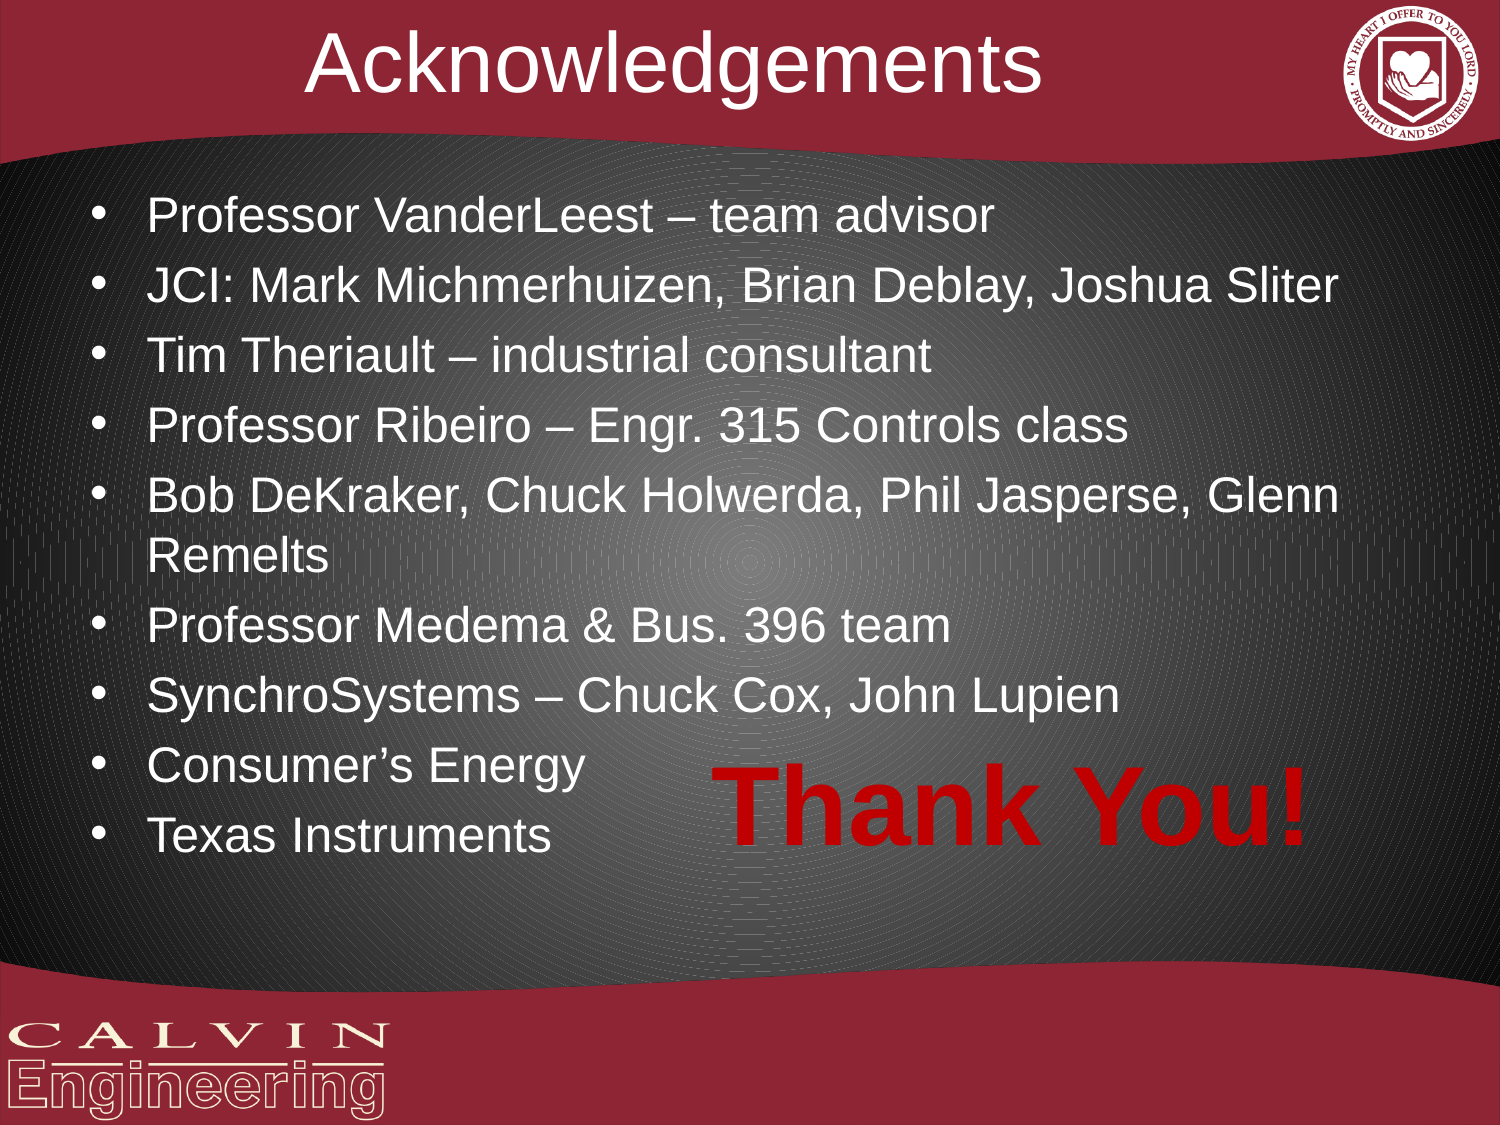

# Acknowledgements
Professor VanderLeest – team advisor
JCI: Mark Michmerhuizen, Brian Deblay, Joshua Sliter
Tim Theriault – industrial consultant
Professor Ribeiro – Engr. 315 Controls class
Bob DeKraker, Chuck Holwerda, Phil Jasperse, Glenn Remelts
Professor Medema & Bus. 396 team
SynchroSystems – Chuck Cox, John Lupien
Consumer’s Energy
Texas Instruments
Thank You!